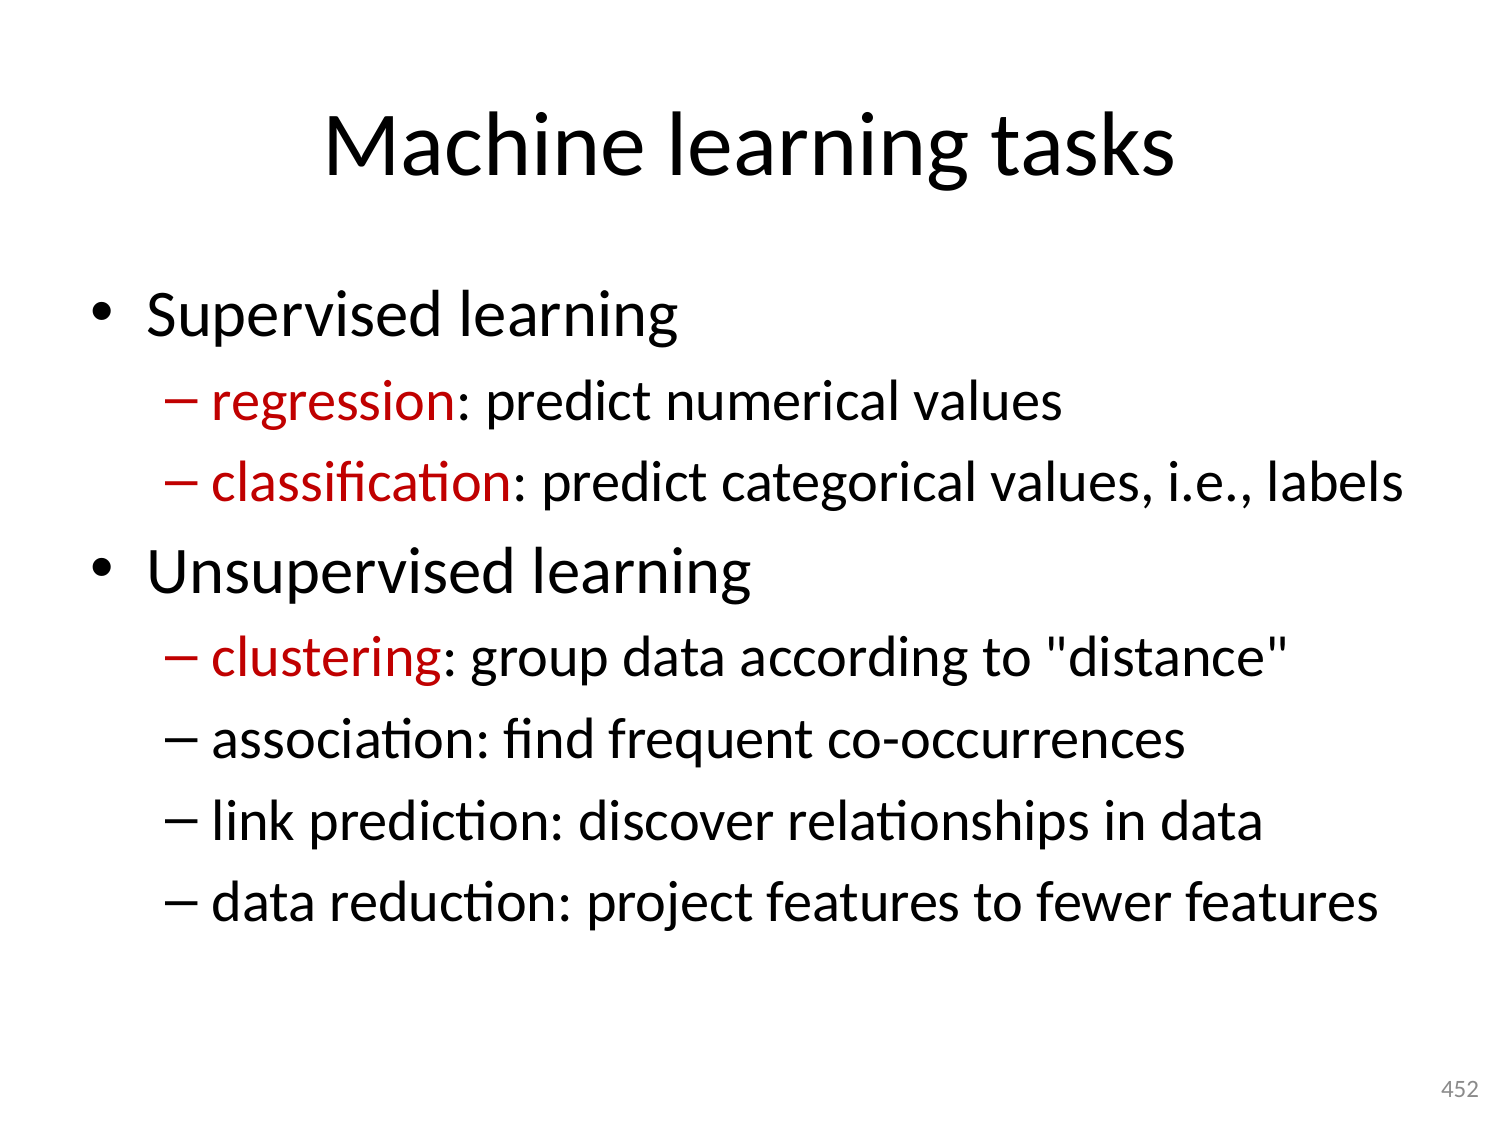

# Machine learning tasks
Supervised learning
regression: predict numerical values
classification: predict categorical values, i.e., labels
Unsupervised learning
clustering: group data according to "distance"
association: find frequent co-occurrences
link prediction: discover relationships in data
data reduction: project features to fewer features
452